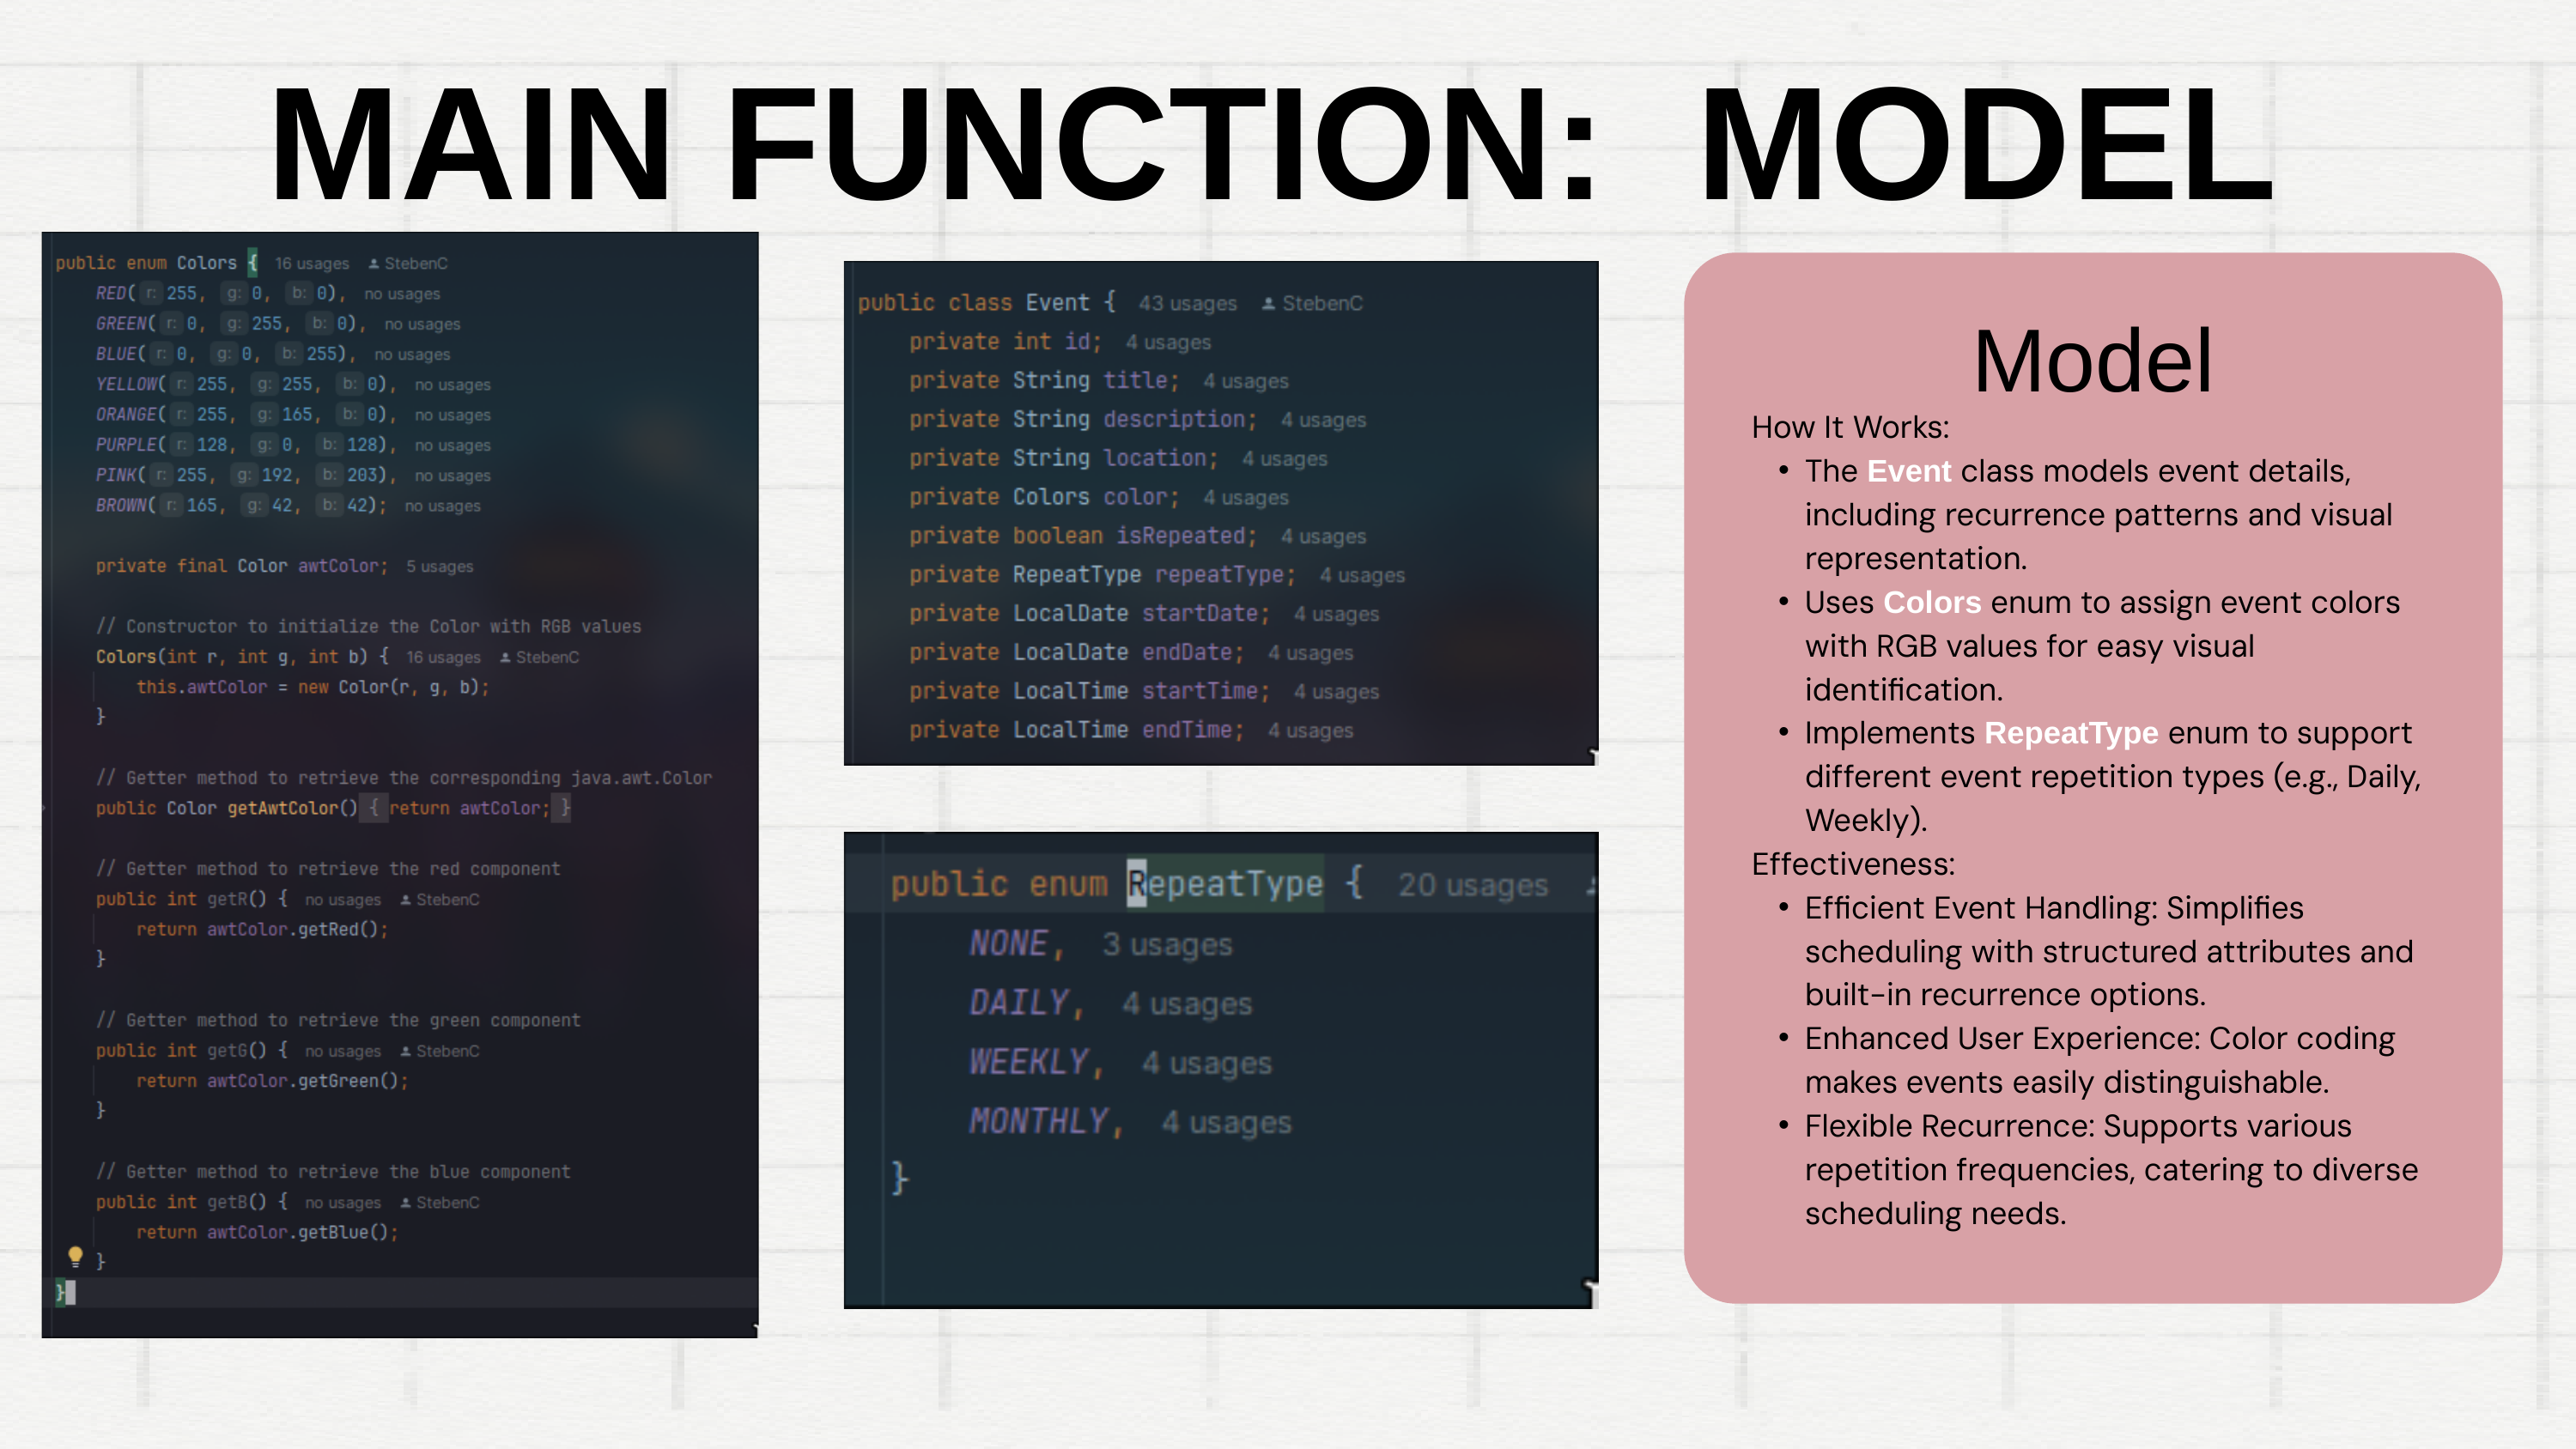

MAIN FUNCTION:  MODEL

Model
How It Works:
The Event class models event details, including recurrence patterns and visual representation.
Uses Colors enum to assign event colors with RGB values for easy visual identification.
Implements RepeatType enum to support different event repetition types (e.g., Daily, Weekly).
Effectiveness:
Efficient Event Handling: Simplifies scheduling with structured attributes and built-in recurrence options.
Enhanced User Experience: Color coding makes events easily distinguishable.
Flexible Recurrence: Supports various repetition frequencies, catering to diverse scheduling needs.